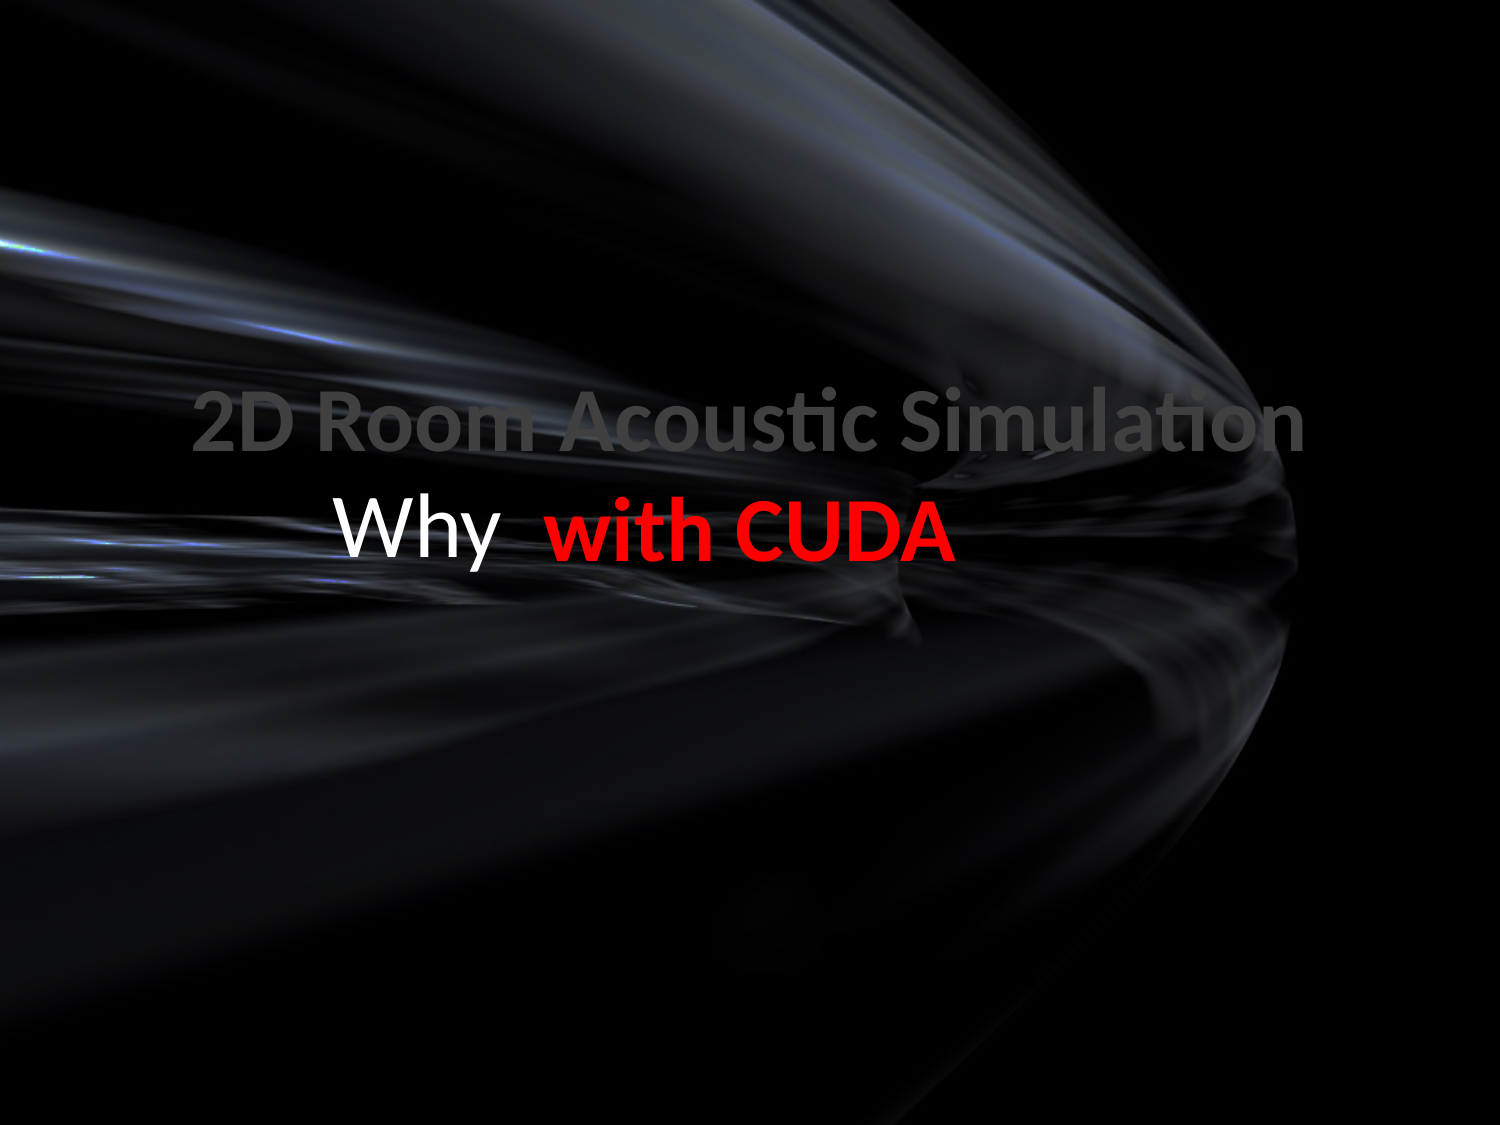

2D Room Acoustic Simulation with CUDA
# Why